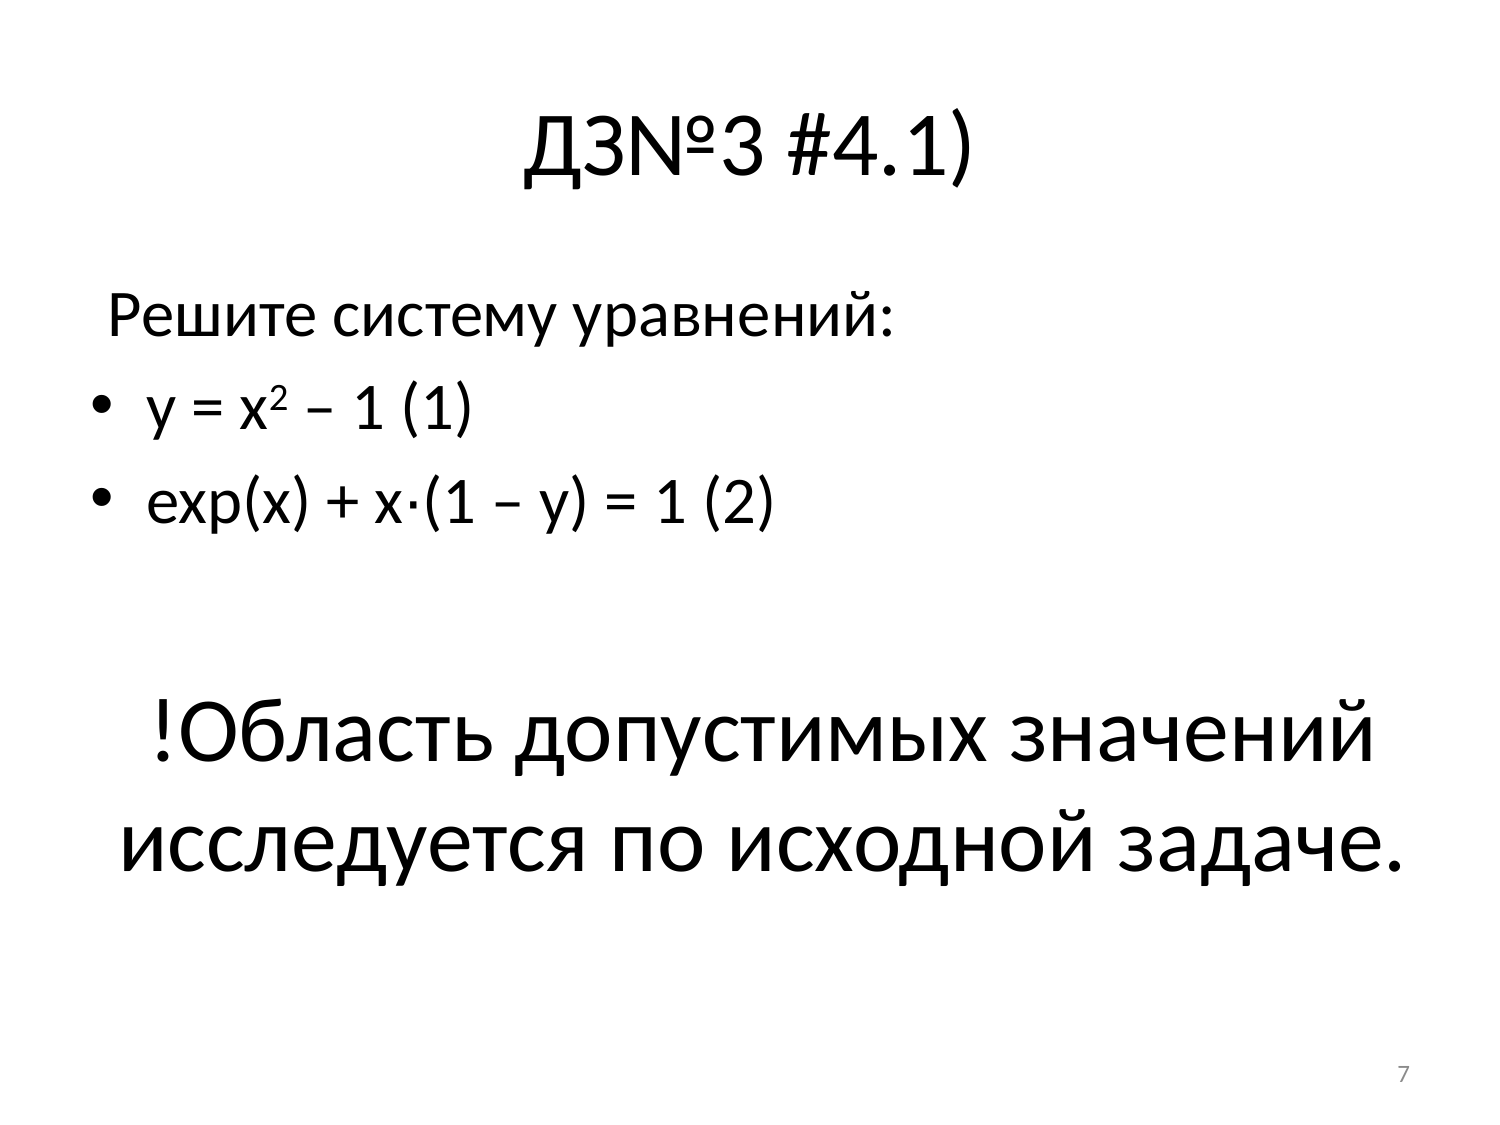

# ДЗ№3 #4.1)
Решите систему уравнений:
y = x2 – 1 (1)
exp(x) + x∙(1 – y) = 1 (2)

!Область допустимых значений исследуется по исходной задаче.
7